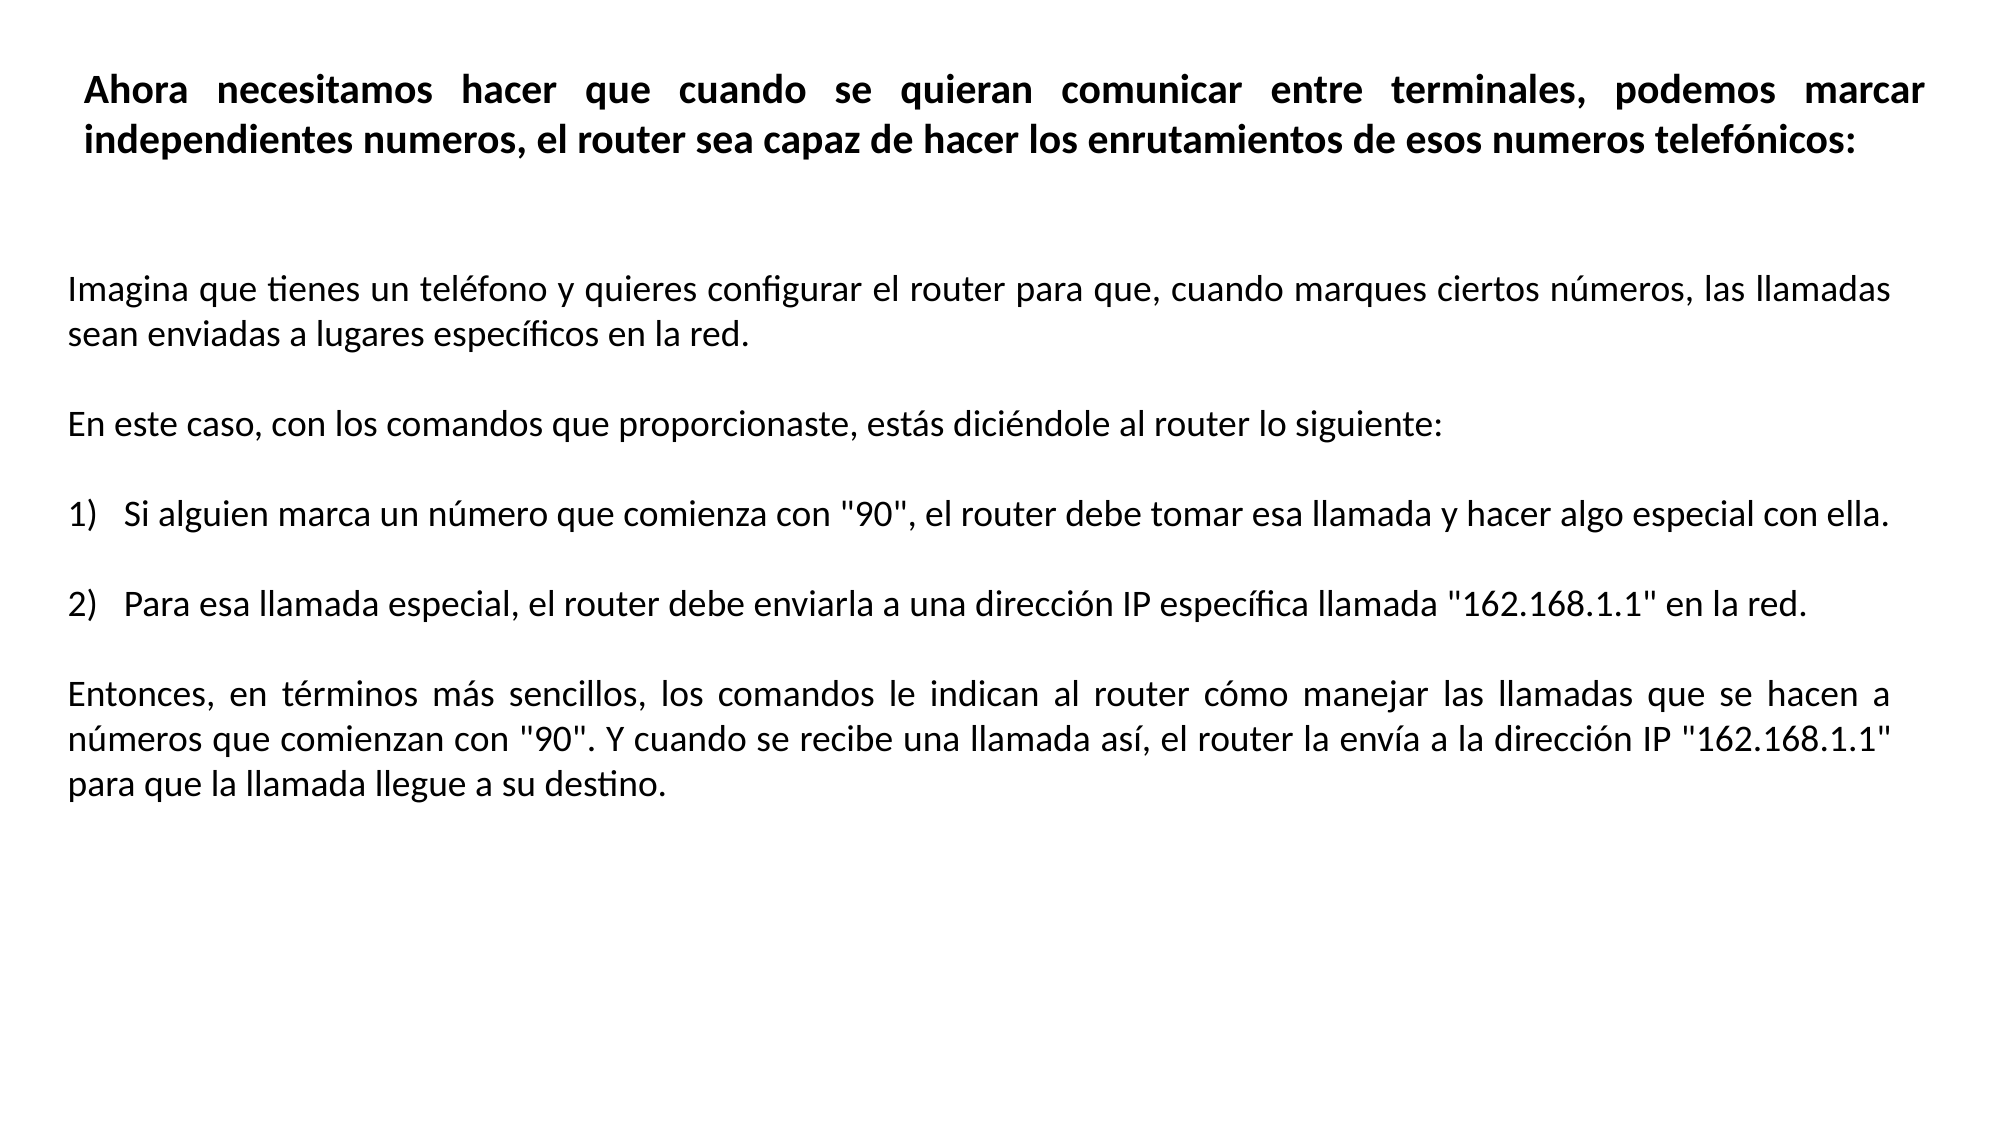

Ahora necesitamos hacer que cuando se quieran comunicar entre terminales, podemos marcar independientes numeros, el router sea capaz de hacer los enrutamientos de esos numeros telefónicos:
Imagina que tienes un teléfono y quieres configurar el router para que, cuando marques ciertos números, las llamadas sean enviadas a lugares específicos en la red.

En este caso, con los comandos que proporcionaste, estás diciéndole al router lo siguiente:

Si alguien marca un número que comienza con "90", el router debe tomar esa llamada y hacer algo especial con ella.

Para esa llamada especial, el router debe enviarla a una dirección IP específica llamada "162.168.1.1" en la red.

Entonces, en términos más sencillos, los comandos le indican al router cómo manejar las llamadas que se hacen a números que comienzan con "90". Y cuando se recibe una llamada así, el router la envía a la dirección IP "162.168.1.1" para que la llamada llegue a su destino.